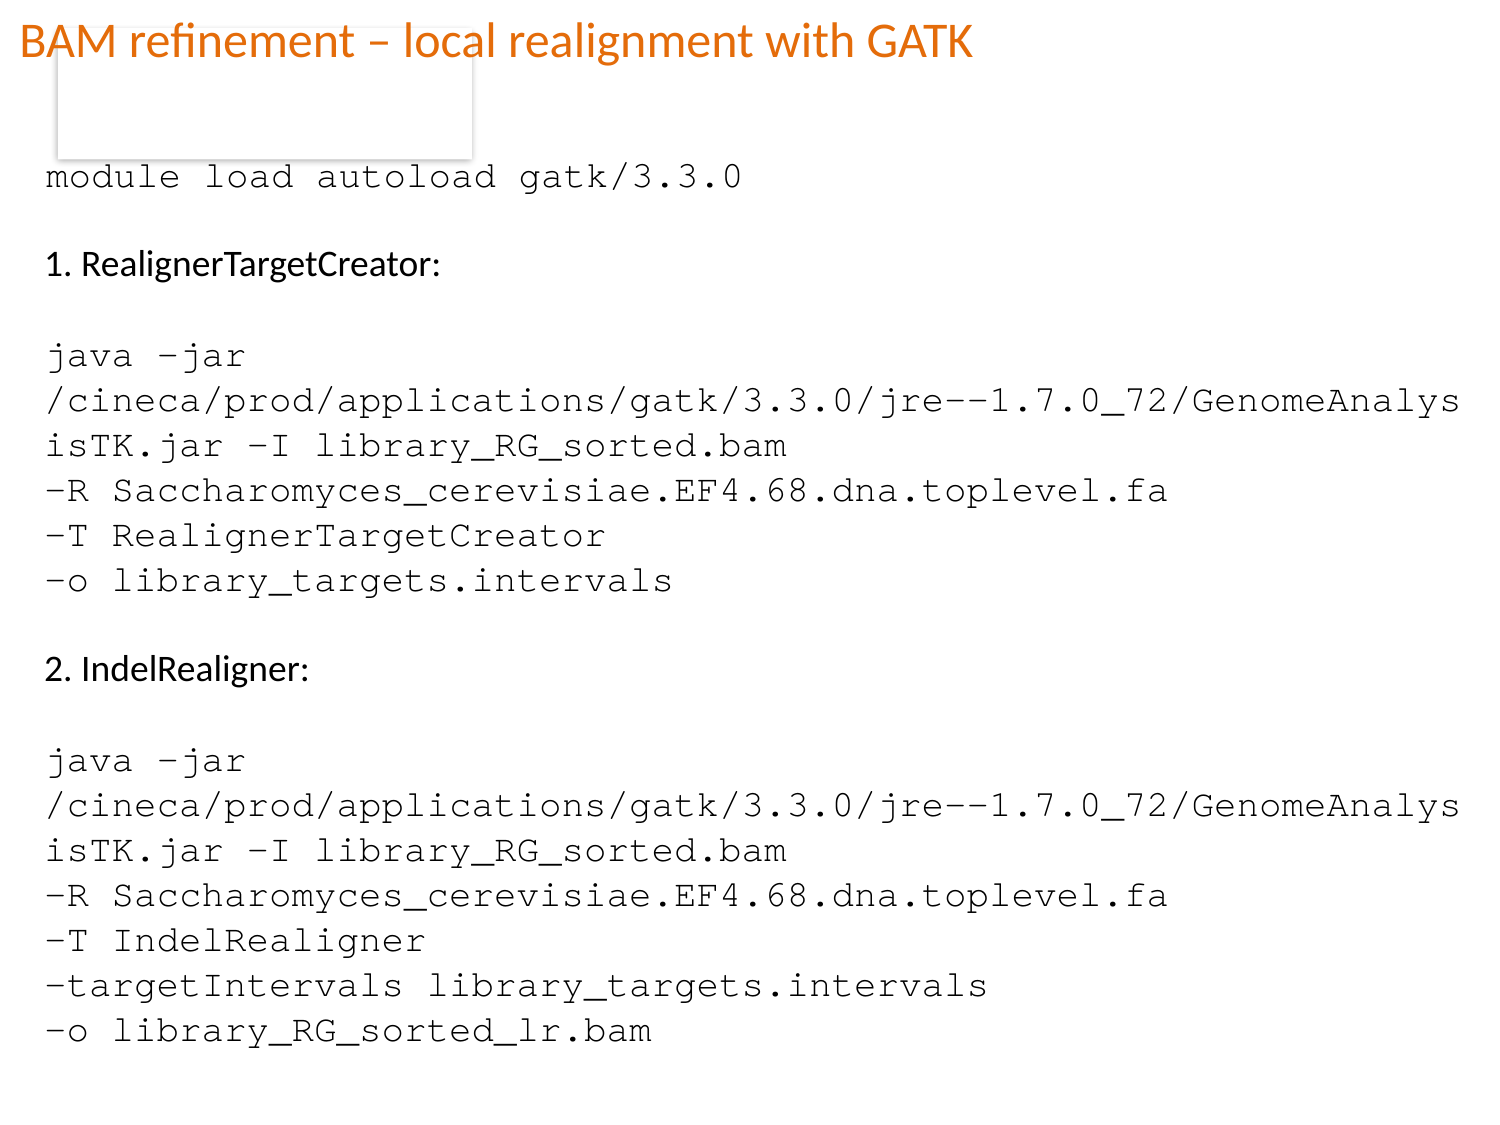

BAM refinement – local realignment with GATK

module load autoload gatk/3.3.0
1. RealignerTargetCreator:

java -jar /cineca/prod/applications/gatk/3.3.0/jre--1.7.0_72/GenomeAnalysisTK.jar -I library_RG_sorted.bam
-R Saccharomyces_cerevisiae.EF4.68.dna.toplevel.fa
-T RealignerTargetCreator
-o library_targets.intervals

2. IndelRealigner:

java -jar /cineca/prod/applications/gatk/3.3.0/jre--1.7.0_72/GenomeAnalysisTK.jar -I library_RG_sorted.bam
-R Saccharomyces_cerevisiae.EF4.68.dna.toplevel.fa
-T IndelRealigner
-targetIntervals library_targets.intervals
-o library_RG_sorted_lr.bam